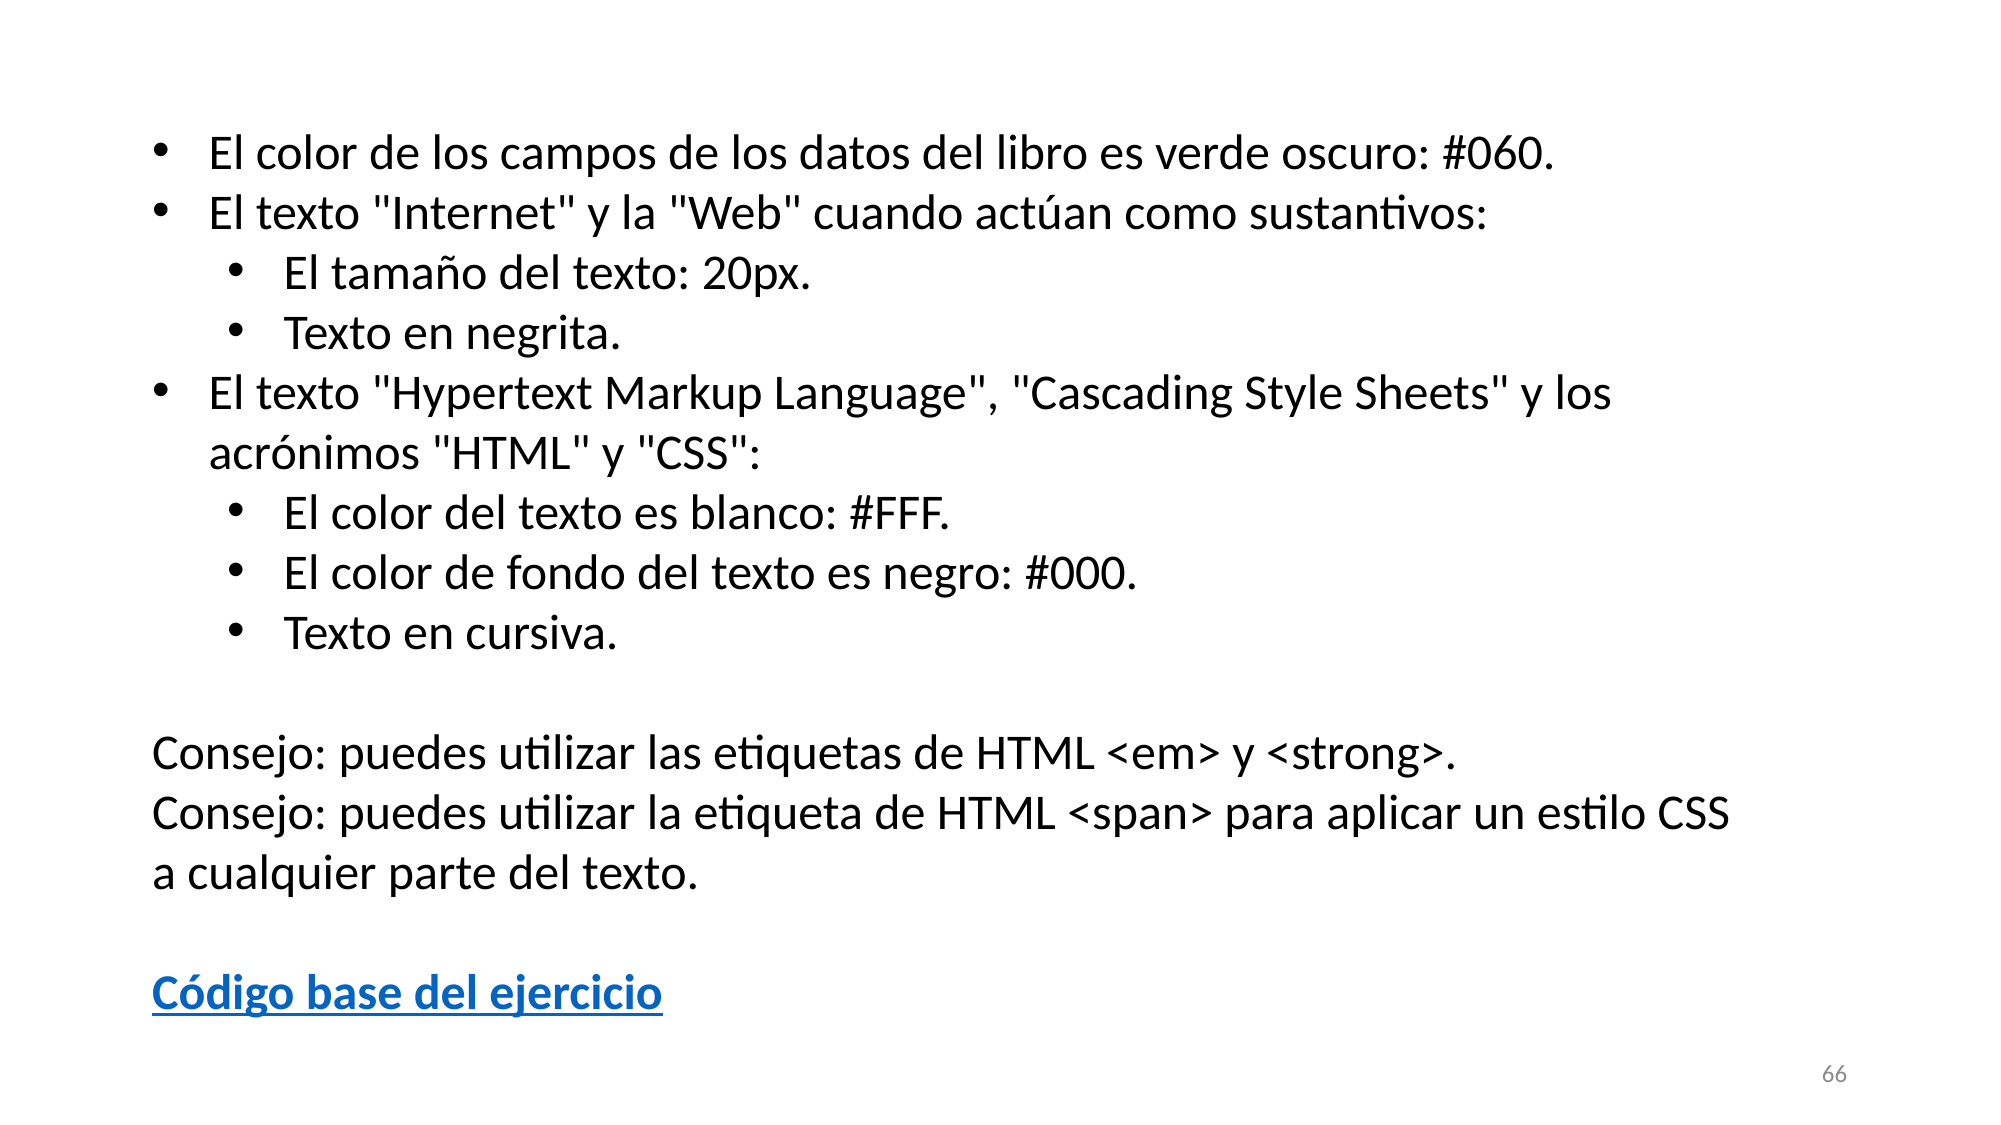

El color de los campos de los datos del libro es verde oscuro: #060.
El texto "Internet" y la "Web" cuando actúan como sustantivos:
El tamaño del texto: 20px.
Texto en negrita.
El texto "Hypertext Markup Language", "Cascading Style Sheets" y los acrónimos "HTML" y "CSS":
El color del texto es blanco: #FFF.
El color de fondo del texto es negro: #000.
Texto en cursiva.

Consejo: puedes utilizar las etiquetas de HTML <em> y <strong>.
Consejo: puedes utilizar la etiqueta de HTML <span> para aplicar un estilo CSS a cualquier parte del texto.

Código base del ejercicio
66